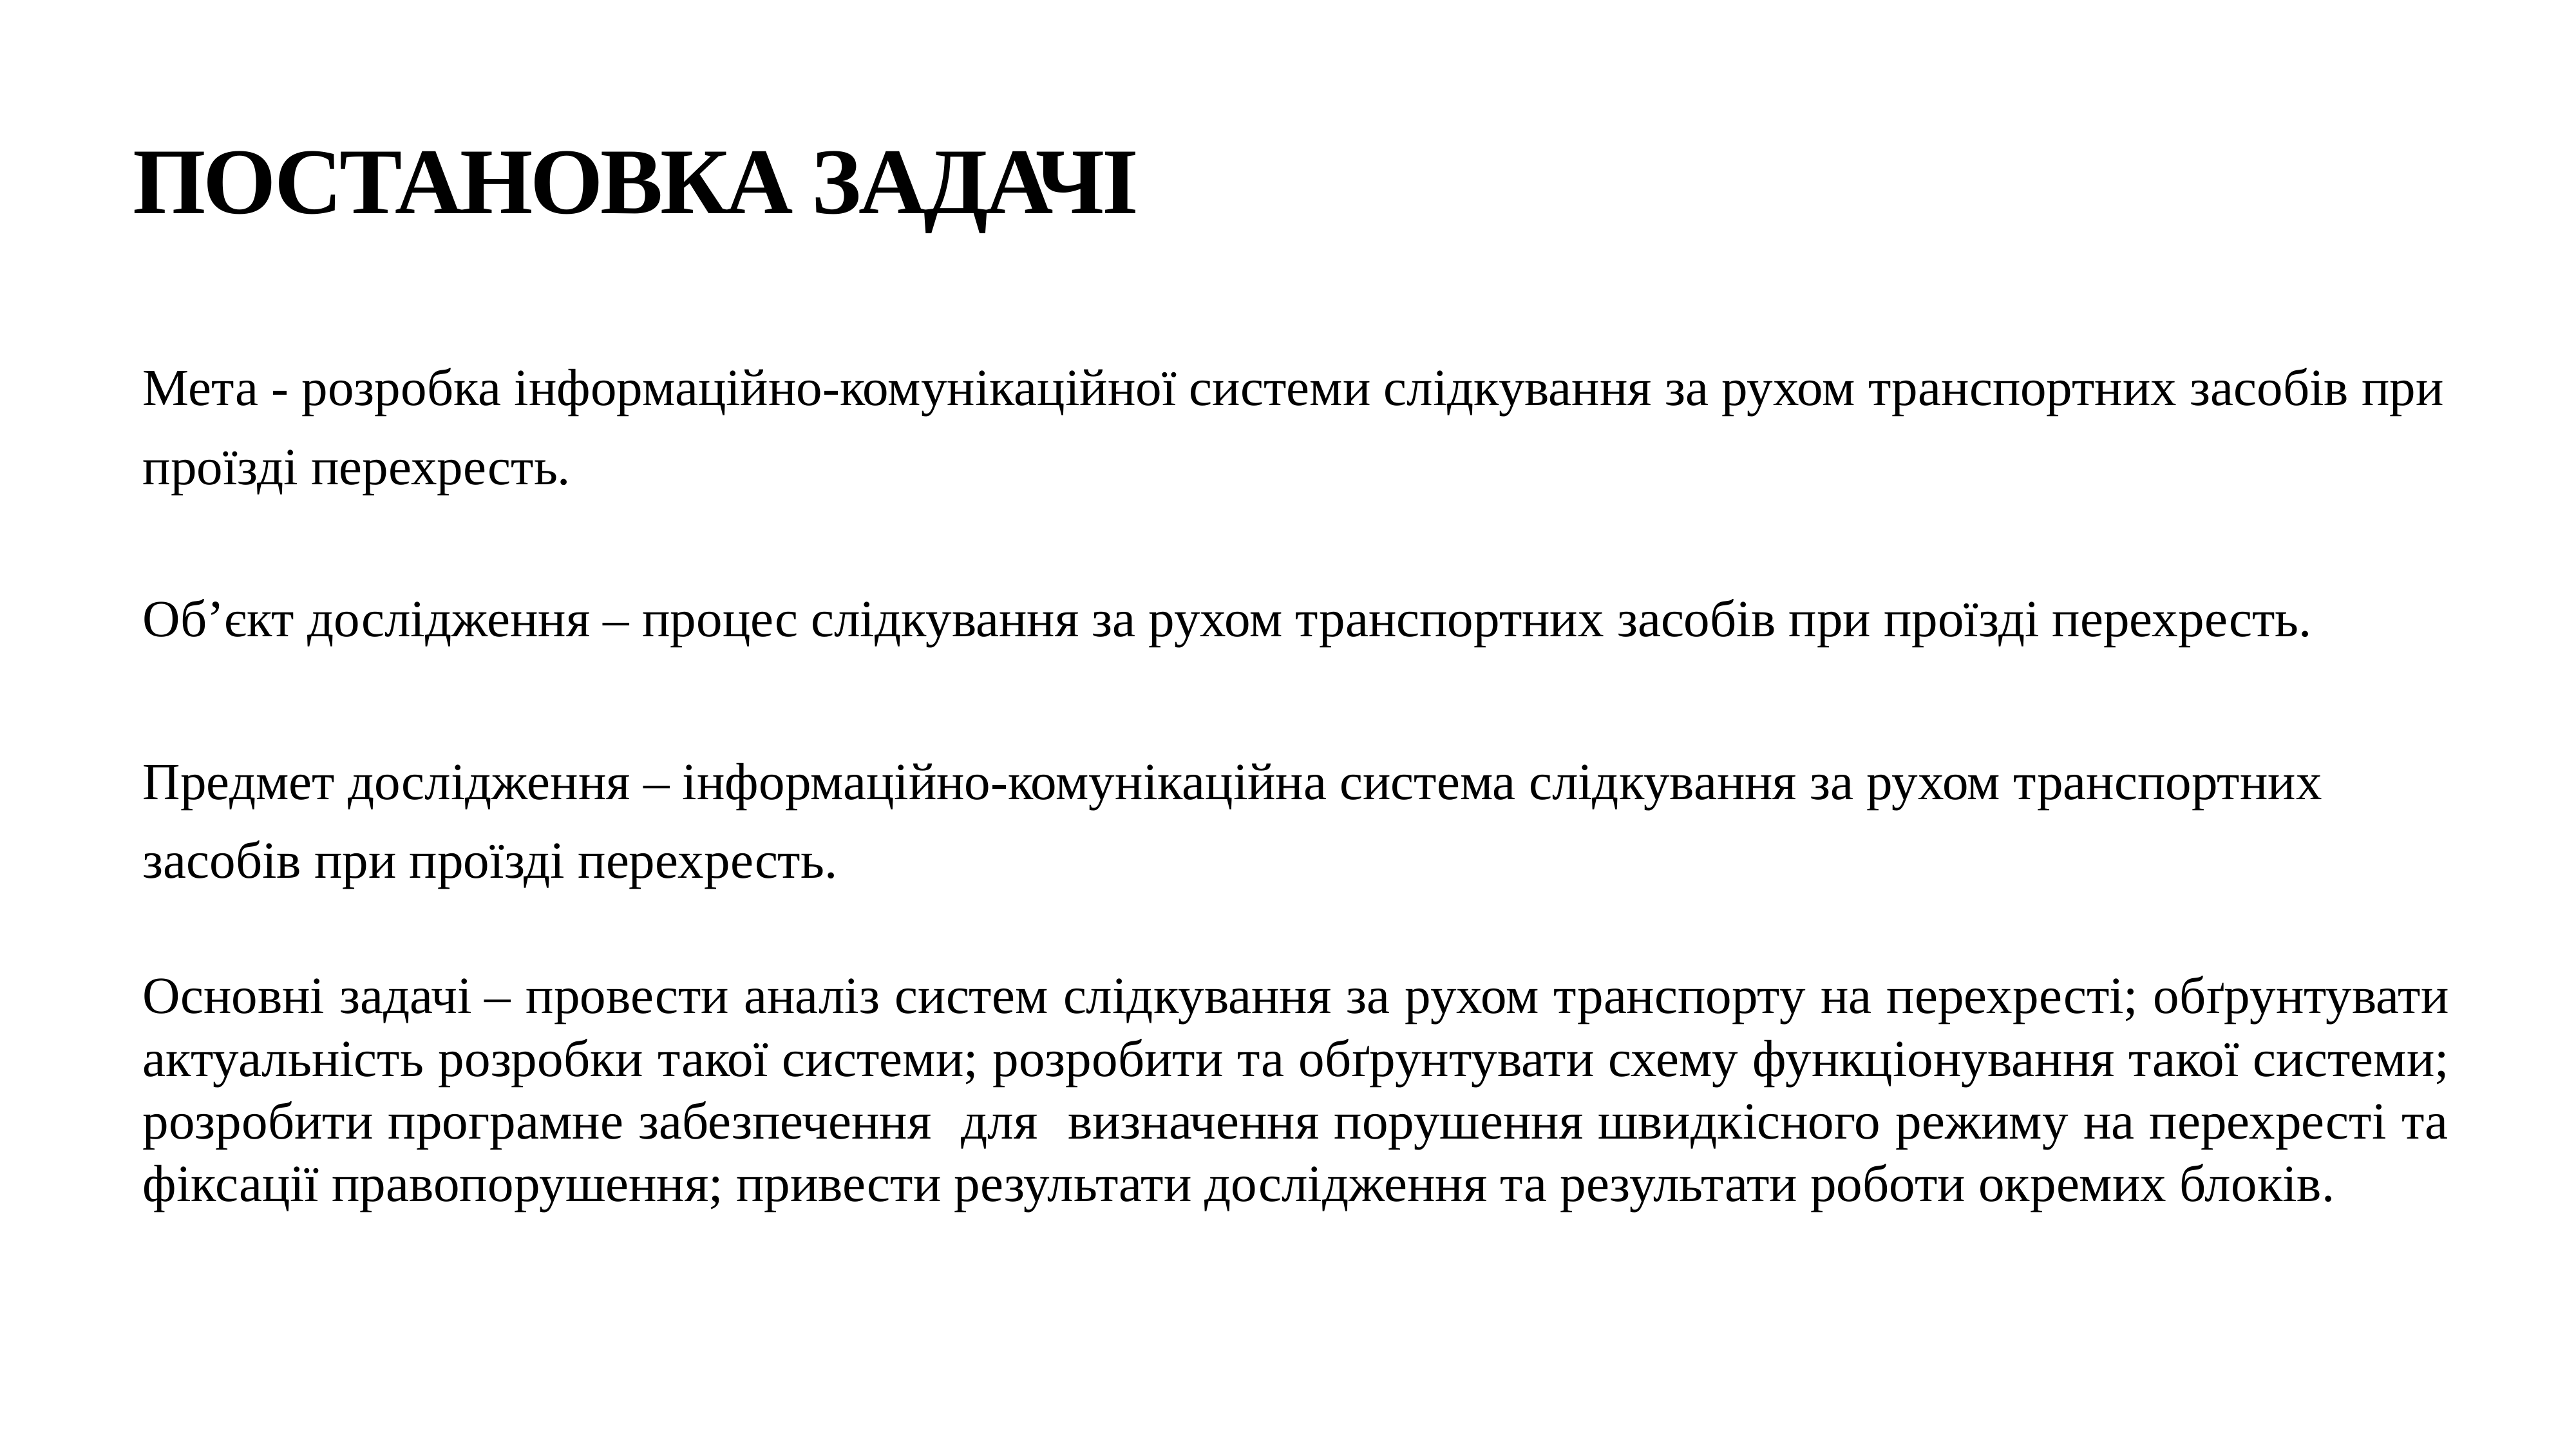

# ПОСТАНОВКА ЗАДАЧІ
Мета - розробка інформаційно-комунікаційної системи слідкування за рухом транспортних засобів при проїзді перехресть.

Об’єкт дослідження – процес слідкування за рухом транспортних засобів при проїзді перехресть.

Предмет дослідження – інформаційно-комунікаційна система слідкування за рухом транспортних засобів при проїзді перехресть.

Основні задачі – провести аналіз систем слідкування за рухом транспорту на перехресті; обґрунтувати актуальність розробки такої системи; розробити та обґрунтувати схему функціонування такої системи; розробити програмне забезпечення  для  визначення порушення швидкісного режиму на перехресті та фіксації правопорушення; привести результати дослідження та результати роботи окремих блоків.